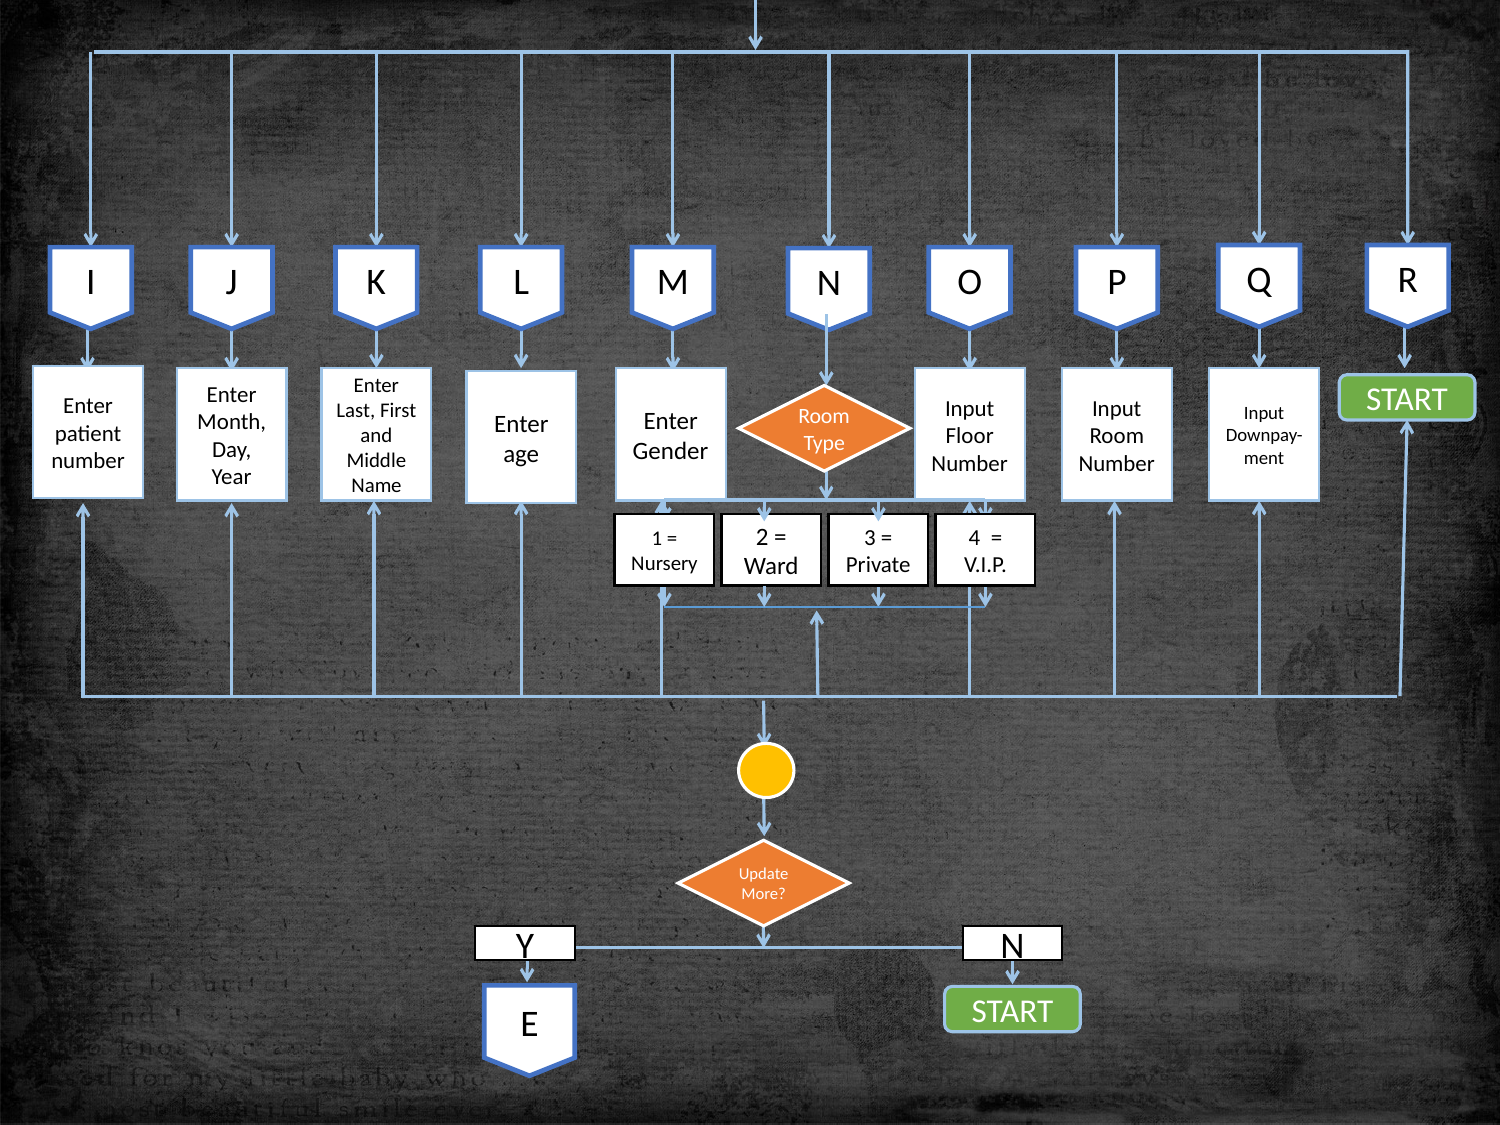

I
J
K
L
M
O
P
N
Q
R
Room Type
1 = Nursery
2 = Ward
3 = Private
4  = V.I.P.
Enter patient number
Enter Gender
Input Downpay-ment
Enter Month, Day, Year
Enter Last, First and Middle Name
Input Floor Number
Input Room Number
Enter age
START

Update More?
Y
N
E
START